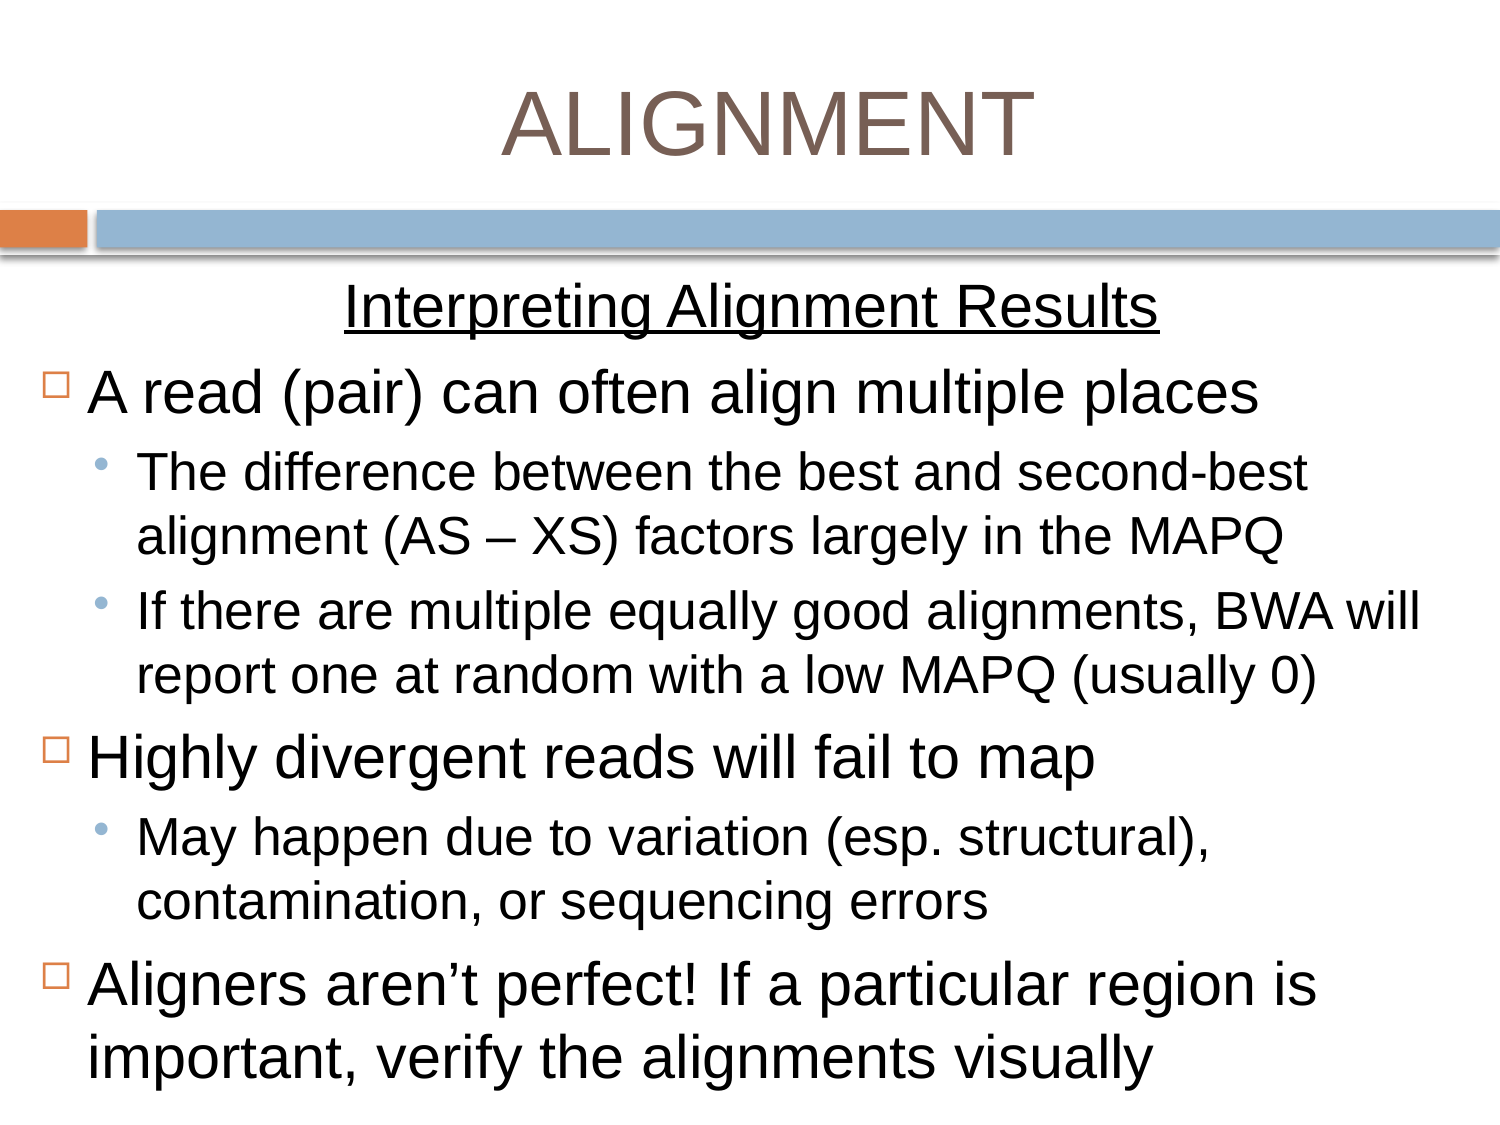

# ALIGNMENT
Interpreting Alignment Results
A read (pair) can often align multiple places
The difference between the best and second-best alignment (AS – XS) factors largely in the MAPQ
If there are multiple equally good alignments, BWA will report one at random with a low MAPQ (usually 0)
Highly divergent reads will fail to map
May happen due to variation (esp. structural), contamination, or sequencing errors
Aligners aren’t perfect! If a particular region is important, verify the alignments visually